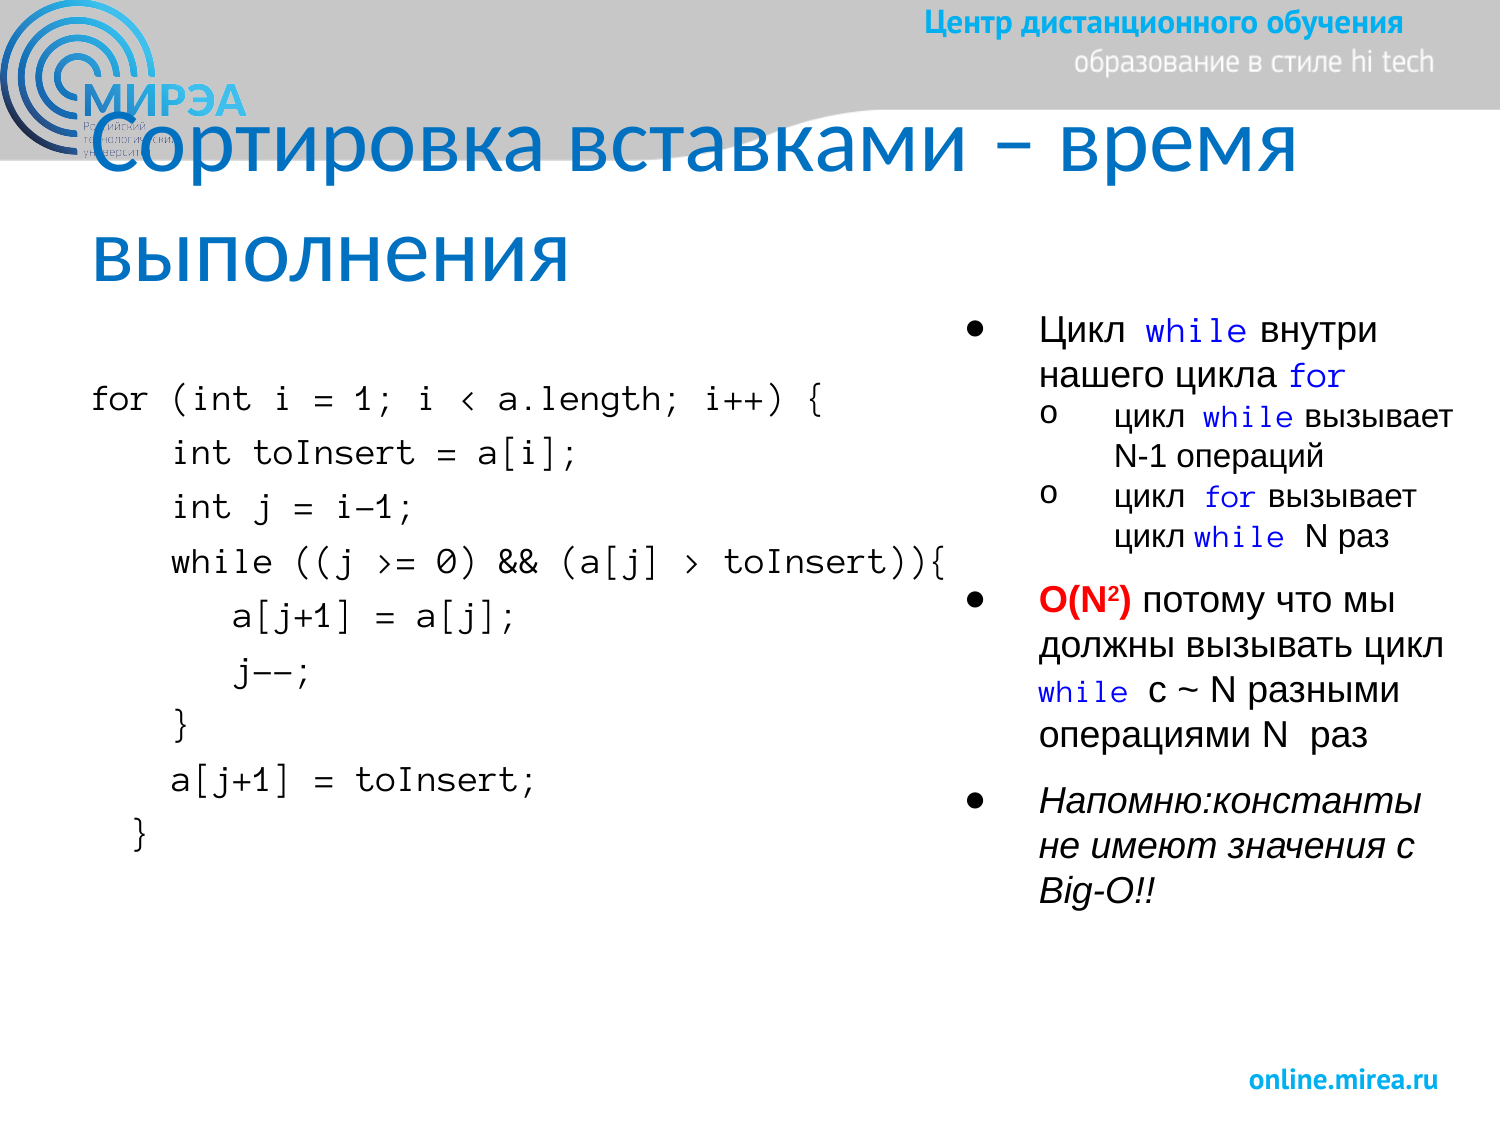

# Сортировка вставками – время выполнения
Цикл while внутри  нашего цикла for
цикл while вызывает N-1 операций
цикл for вызывает цикл while  N раз
O(N2) потому что мы должны вызывать цикл while с ~ N разными операциями N  раз
Напомню:константы не имеют значения с Big-O!!

for (int i = 1; i < a.length; i++) {
    int toInsert = a[i];
    int j = i-1;
    while ((j >= 0) && (a[j] > toInsert)){
       a[j+1] = a[j];
       j--;
    }
    a[j+1] = toInsert;
  }